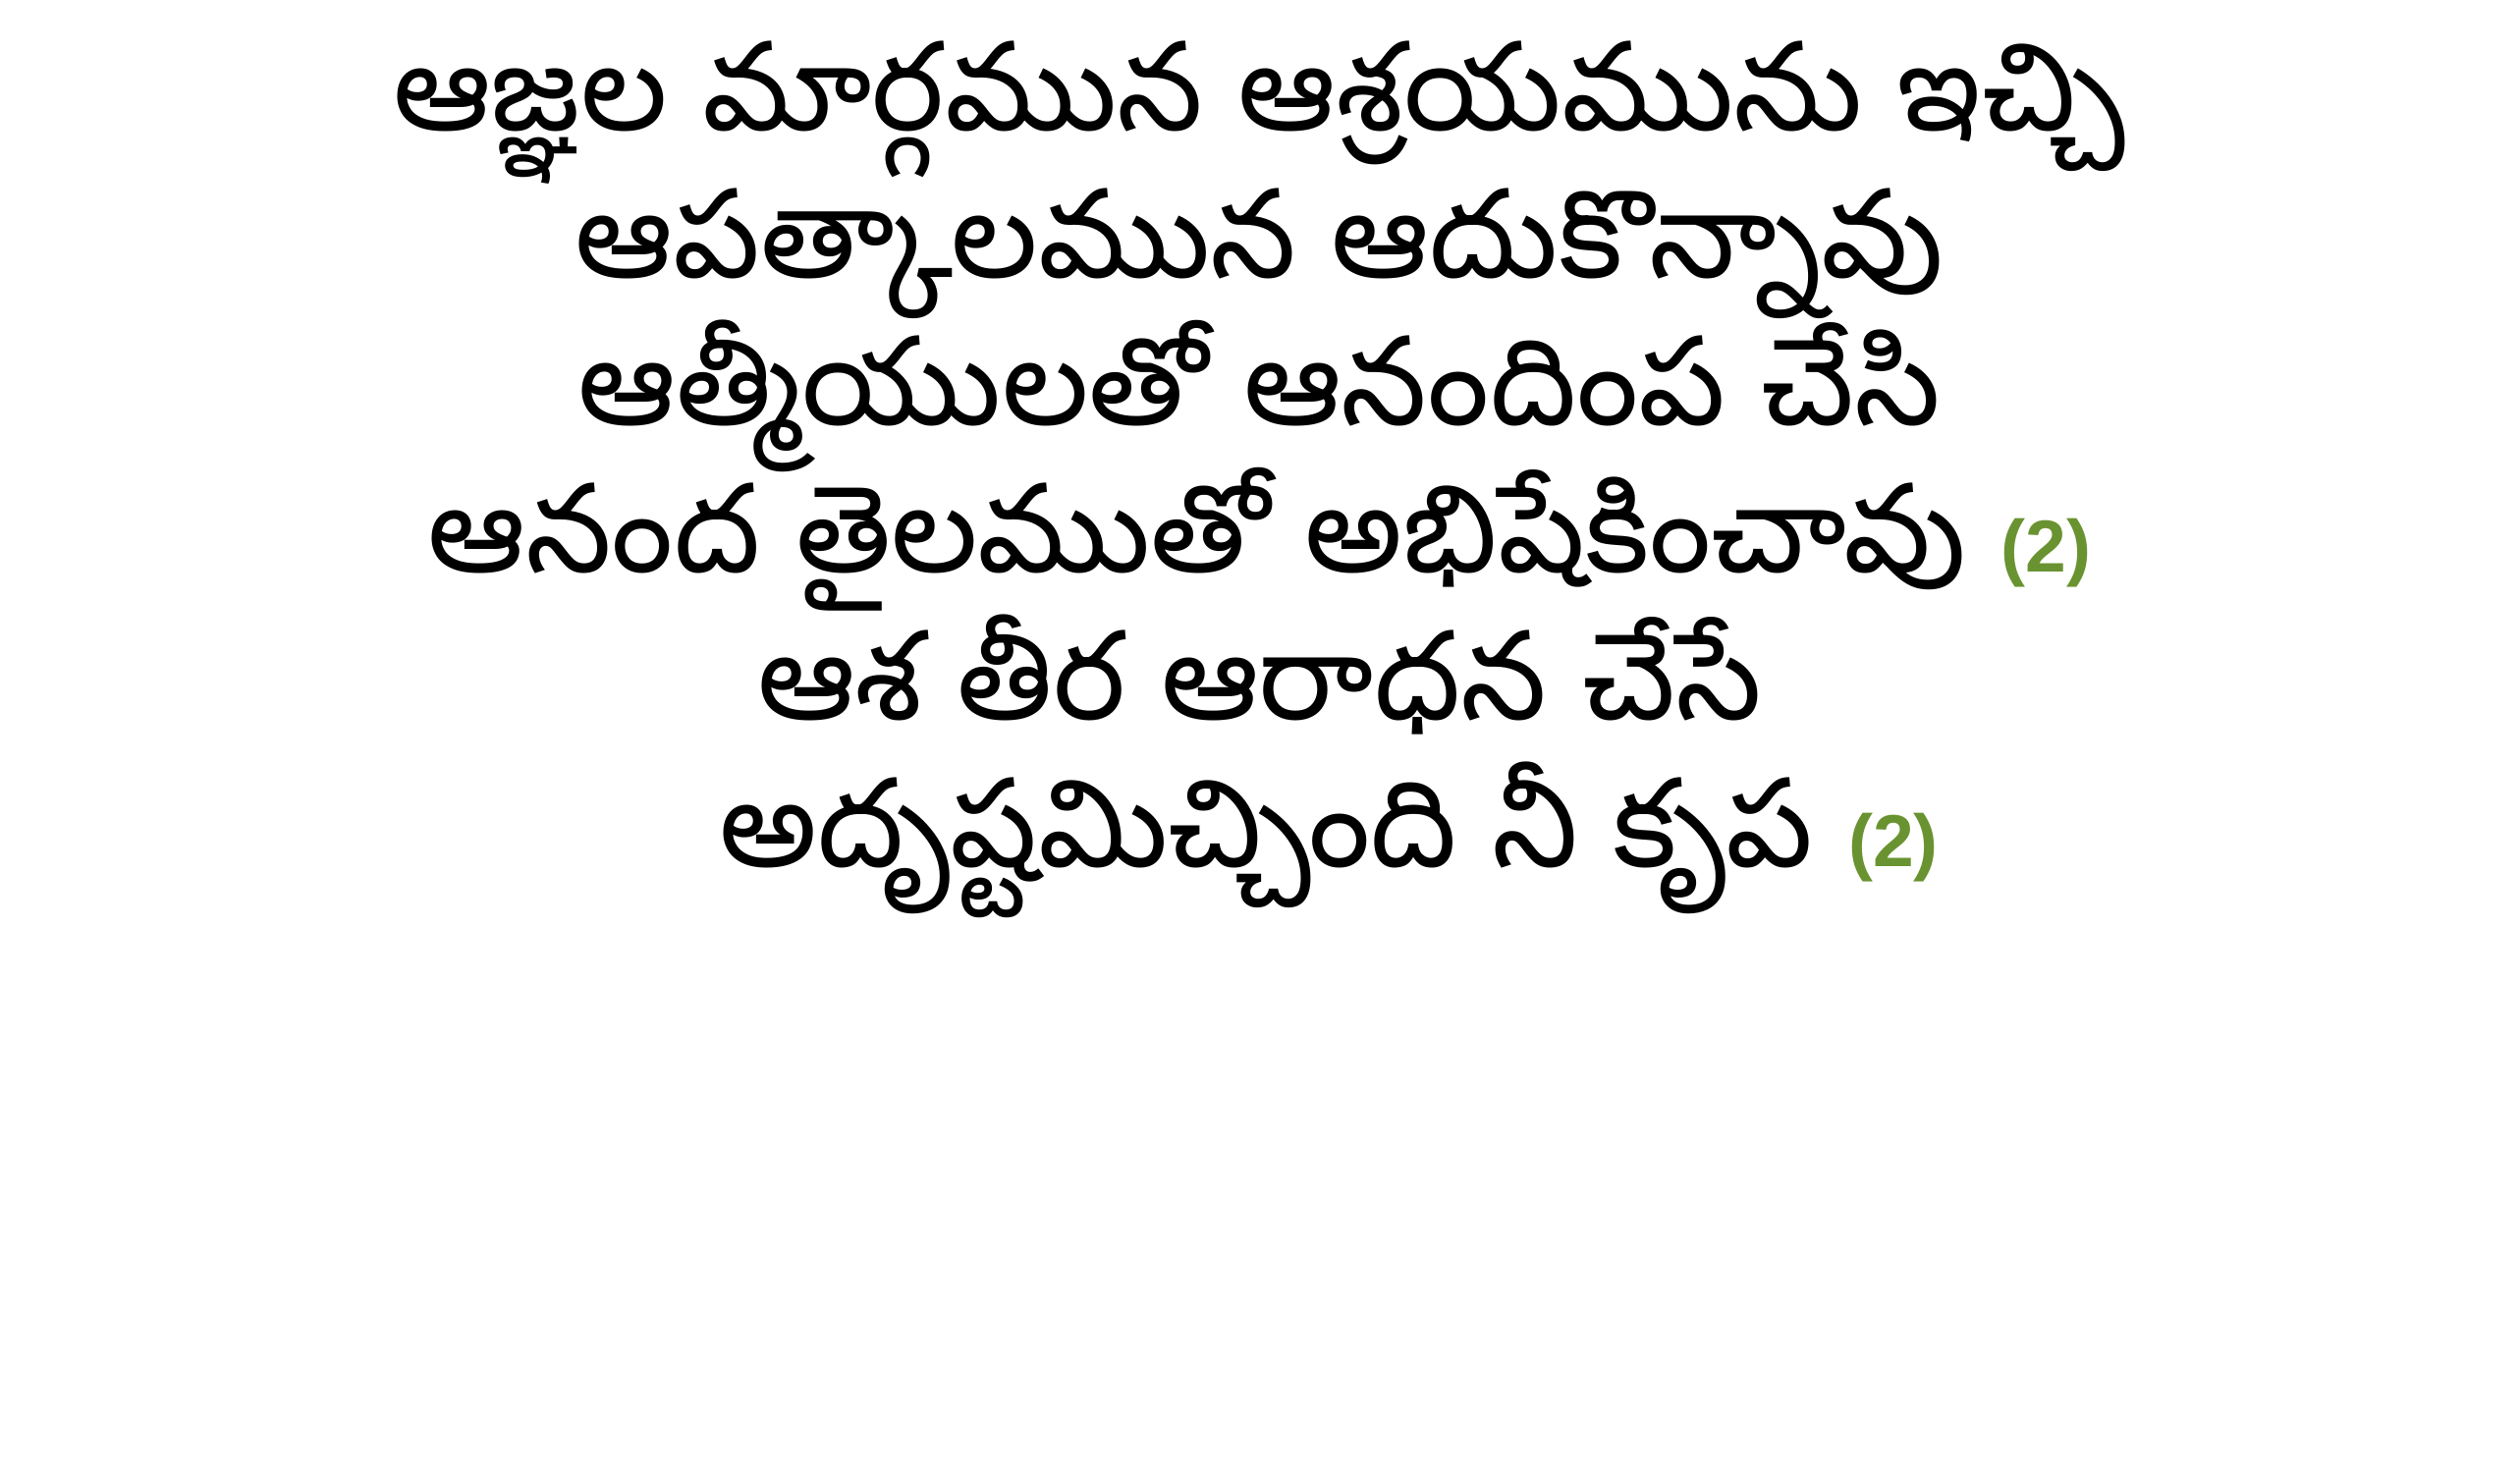

ఆజ్ఞల మార్గమున ఆశ్రయమును ఇచ్చి
ఆపత్కాలమున ఆదుకొన్నావు
ఆత్మీయులతో ఆనందింప చేసి
ఆనంద తైలముతో అభిషేకించావు (2)
ఆశ తీర ఆరాధన చేసే
    అదృష్టమిచ్చింది నీ కృప (2)